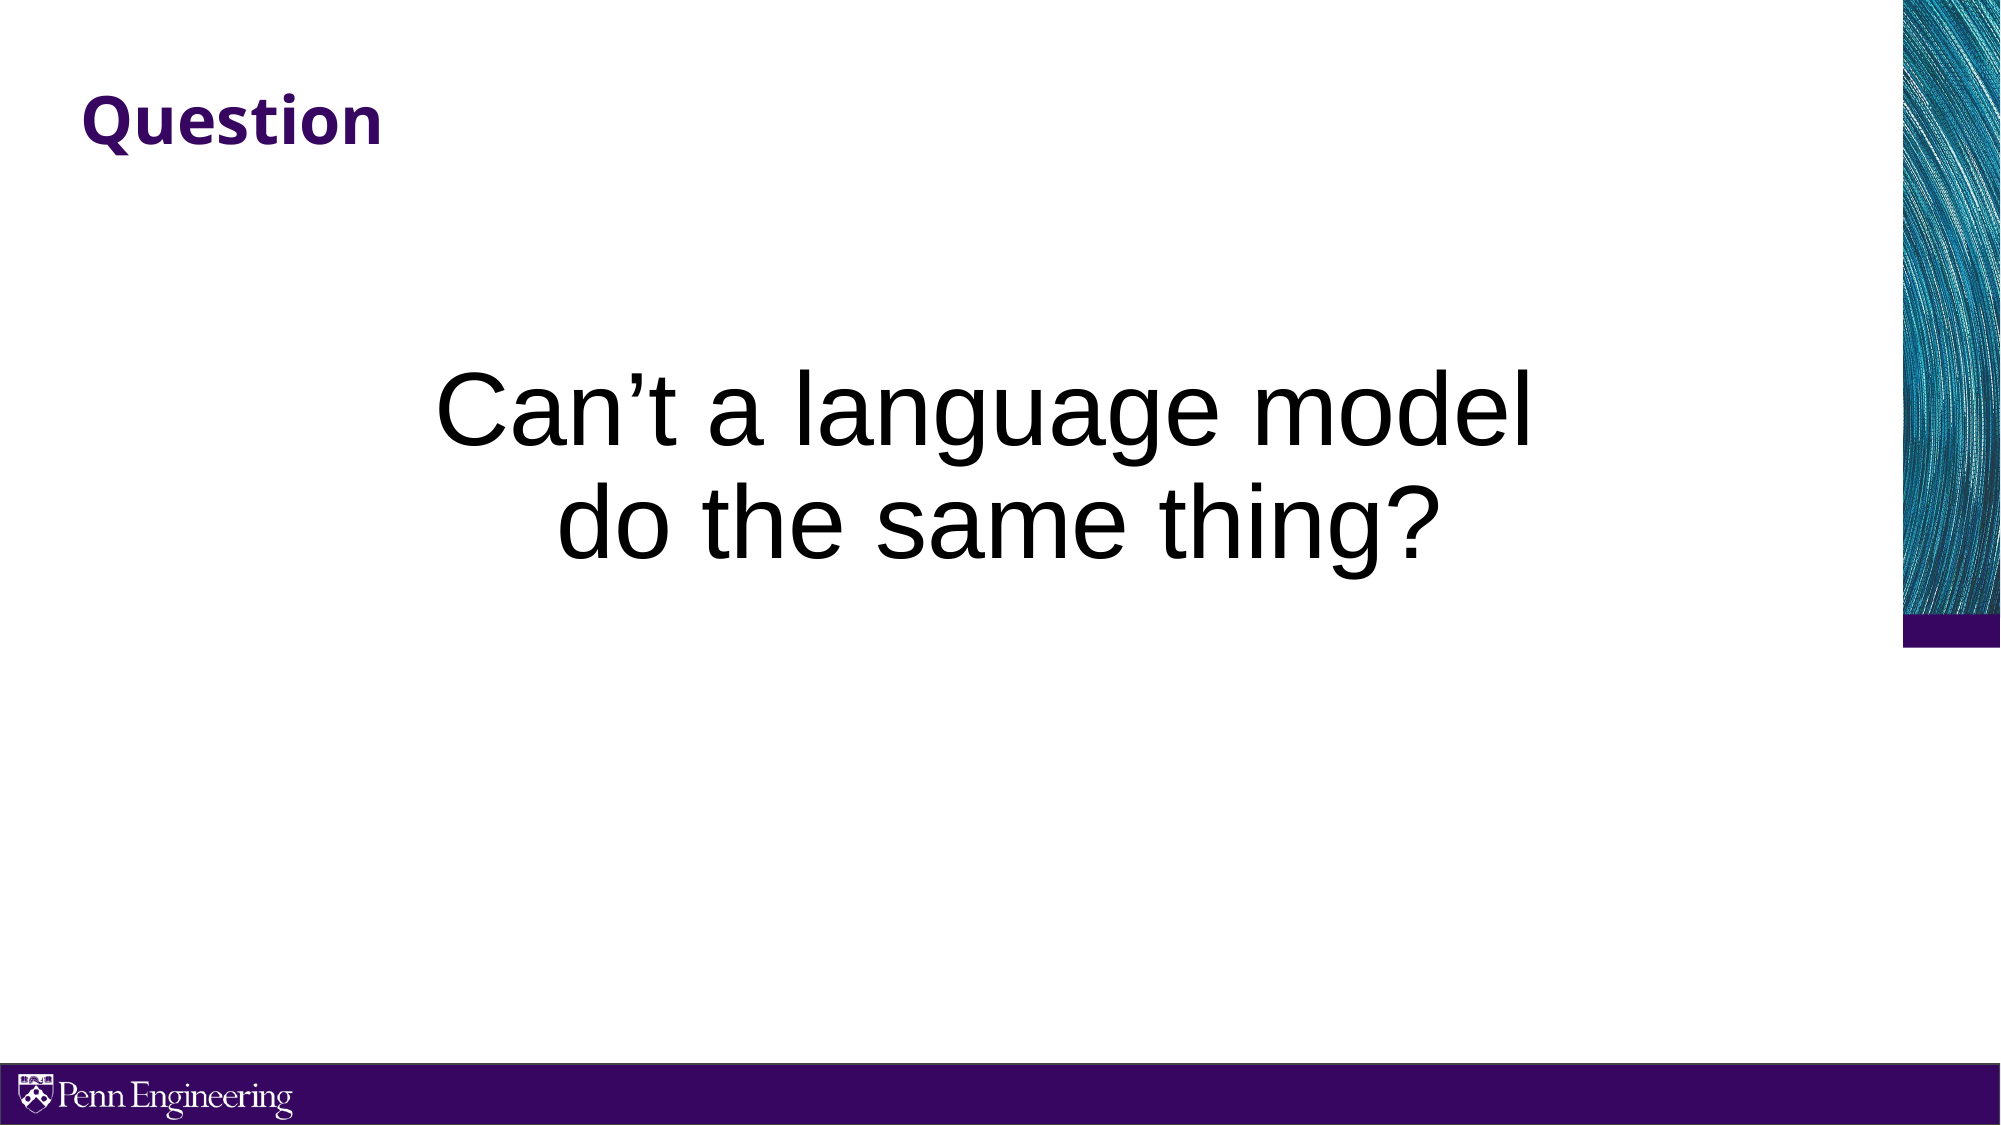

# Question
Can’t a language model
do the same thing?